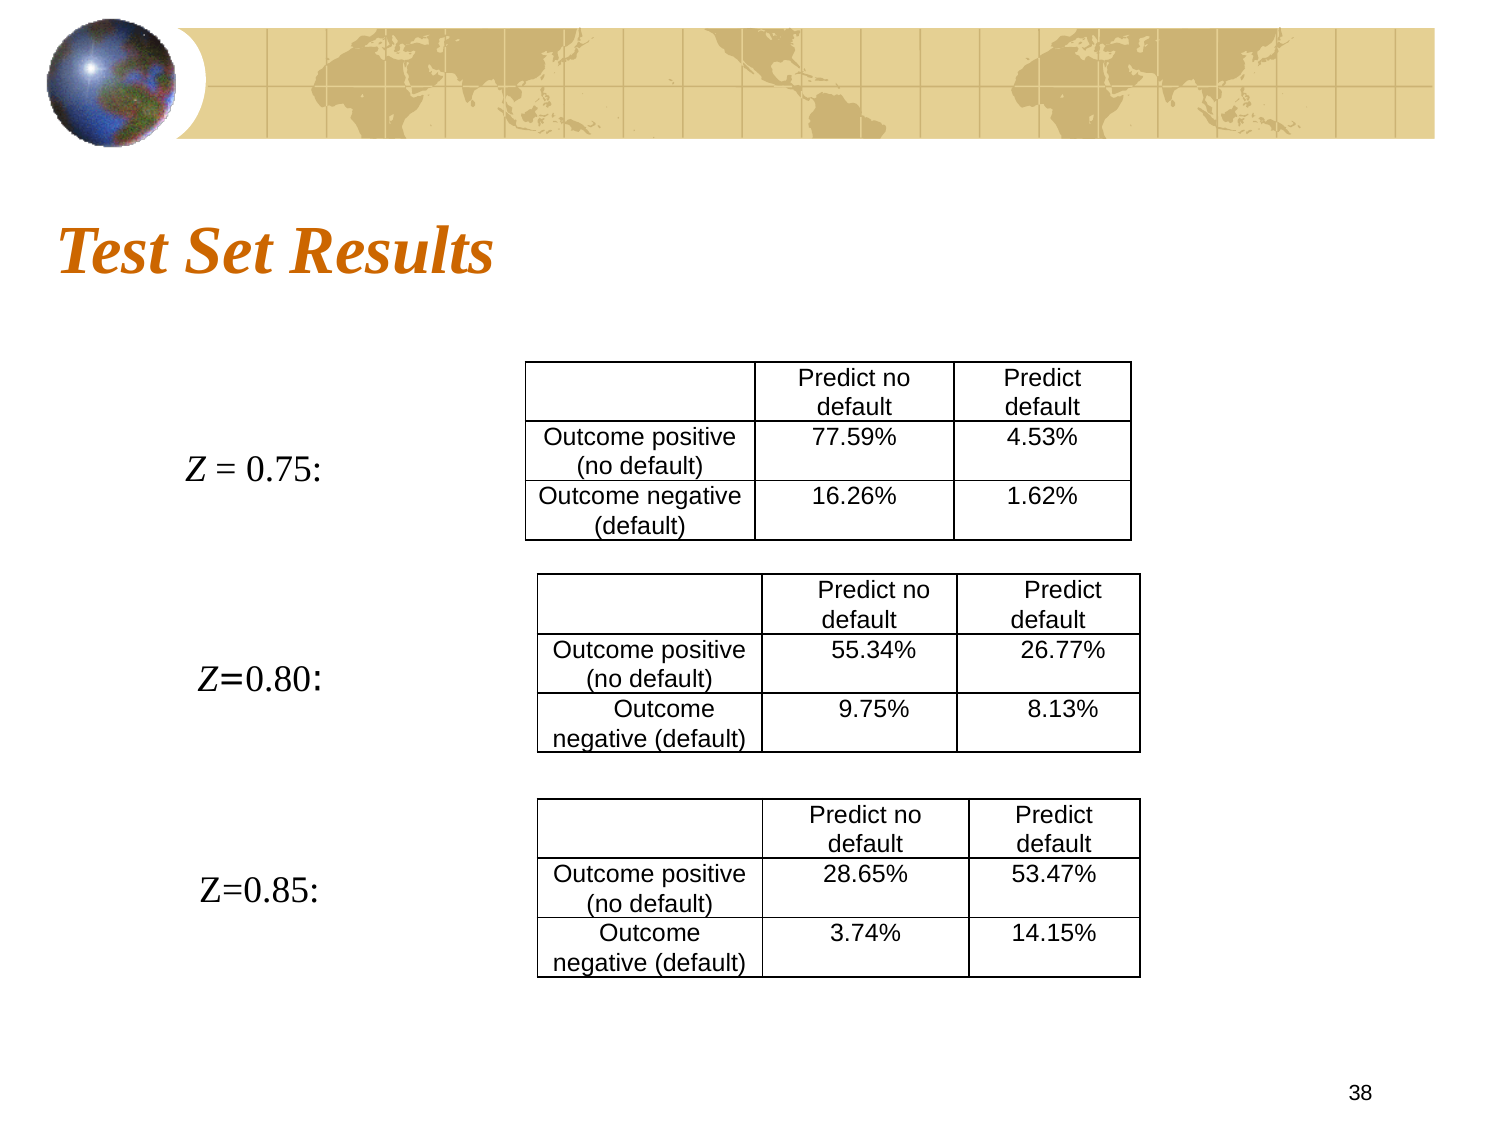

# Test Set Results
|  | Predict no default | Predict default |
| --- | --- | --- |
| Outcome positive (no default) | 77.59% | 4.53% |
| Outcome negative (default) | 16.26% | 1.62% |
Z = 0.75:
|  | Predict no default | Predict default |
| --- | --- | --- |
| Outcome positive (no default) | 55.34% | 26.77% |
| Outcome negative (default) | 9.75% | 8.13% |
Z=0.80:
|  | Predict no default | Predict default |
| --- | --- | --- |
| Outcome positive (no default) | 28.65% | 53.47% |
| Outcome negative (default) | 3.74% | 14.15% |
Z=0.85:
38